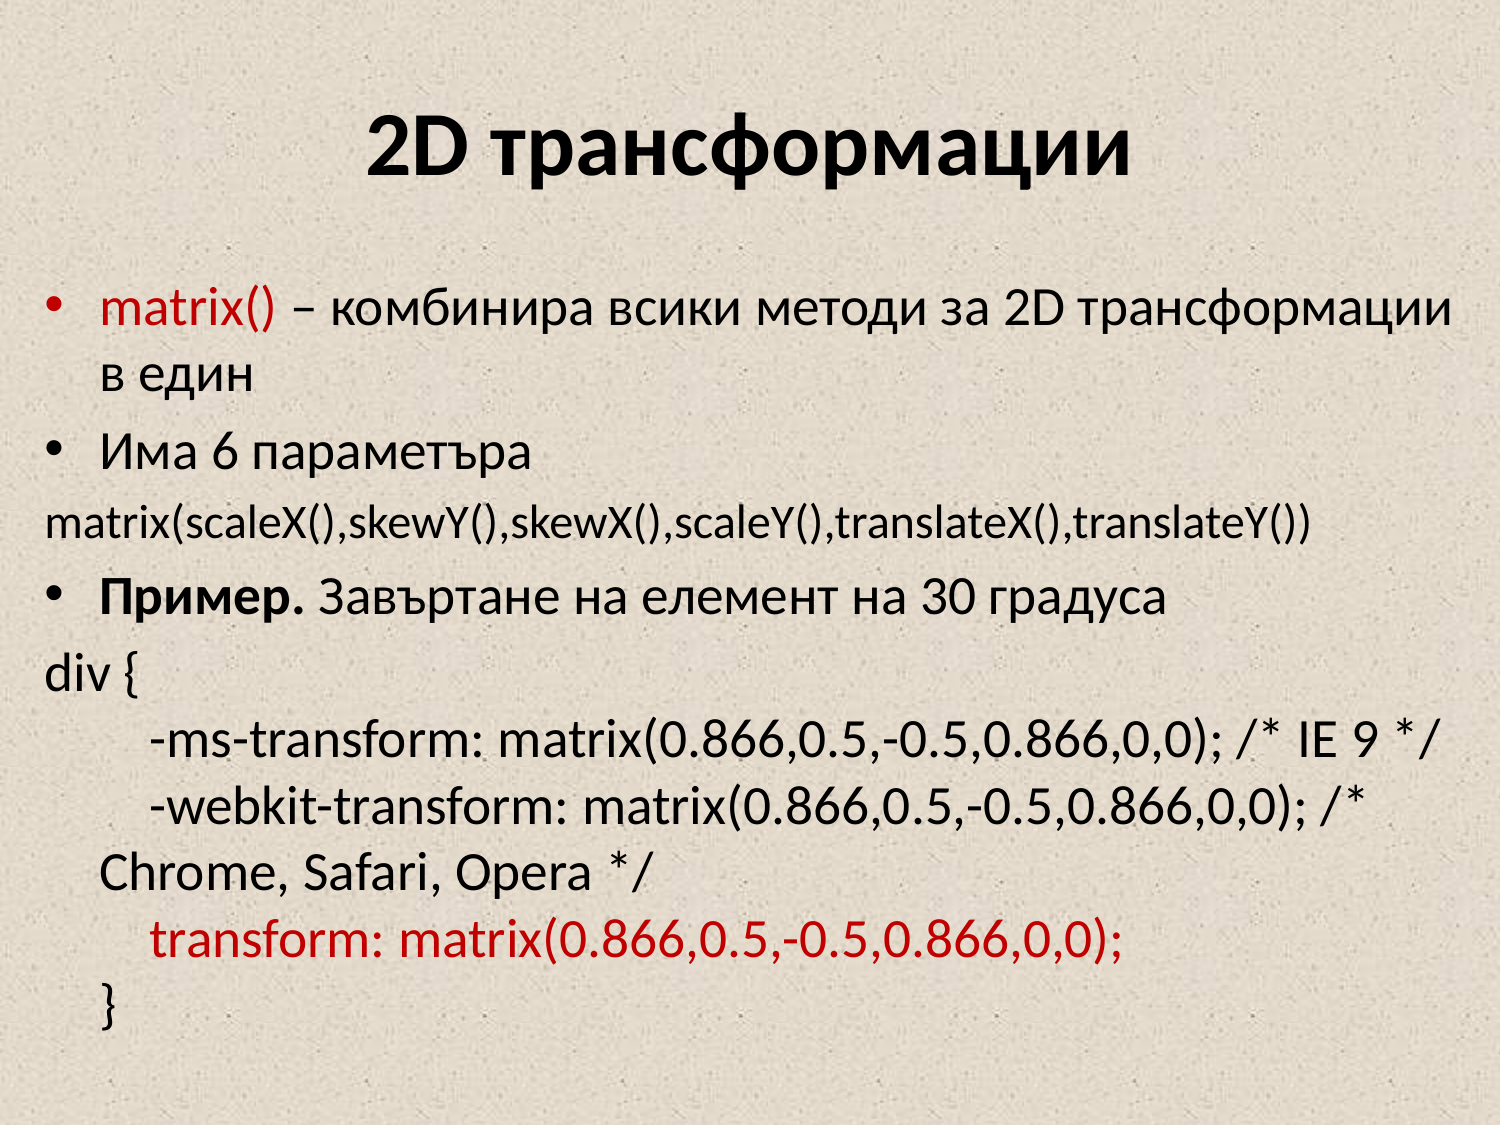

# 2D трансформации
matrix() – комбинира всики методи за 2D трансформации в един
Има 6 параметъра
matrix(scaleX(),skewY(),skewX(),scaleY(),translateX(),translateY())
Пример. Завъртане на елемент на 30 градуса
div {
    -ms-transform: matrix(0.866,0.5,-0.5,0.866,0,0); /* IE 9 */
    -webkit-transform: matrix(0.866,0.5,-0.5,0.866,0,0); /* Chrome, Safari, Opera */
    transform: matrix(0.866,0.5,-0.5,0.866,0,0);
}